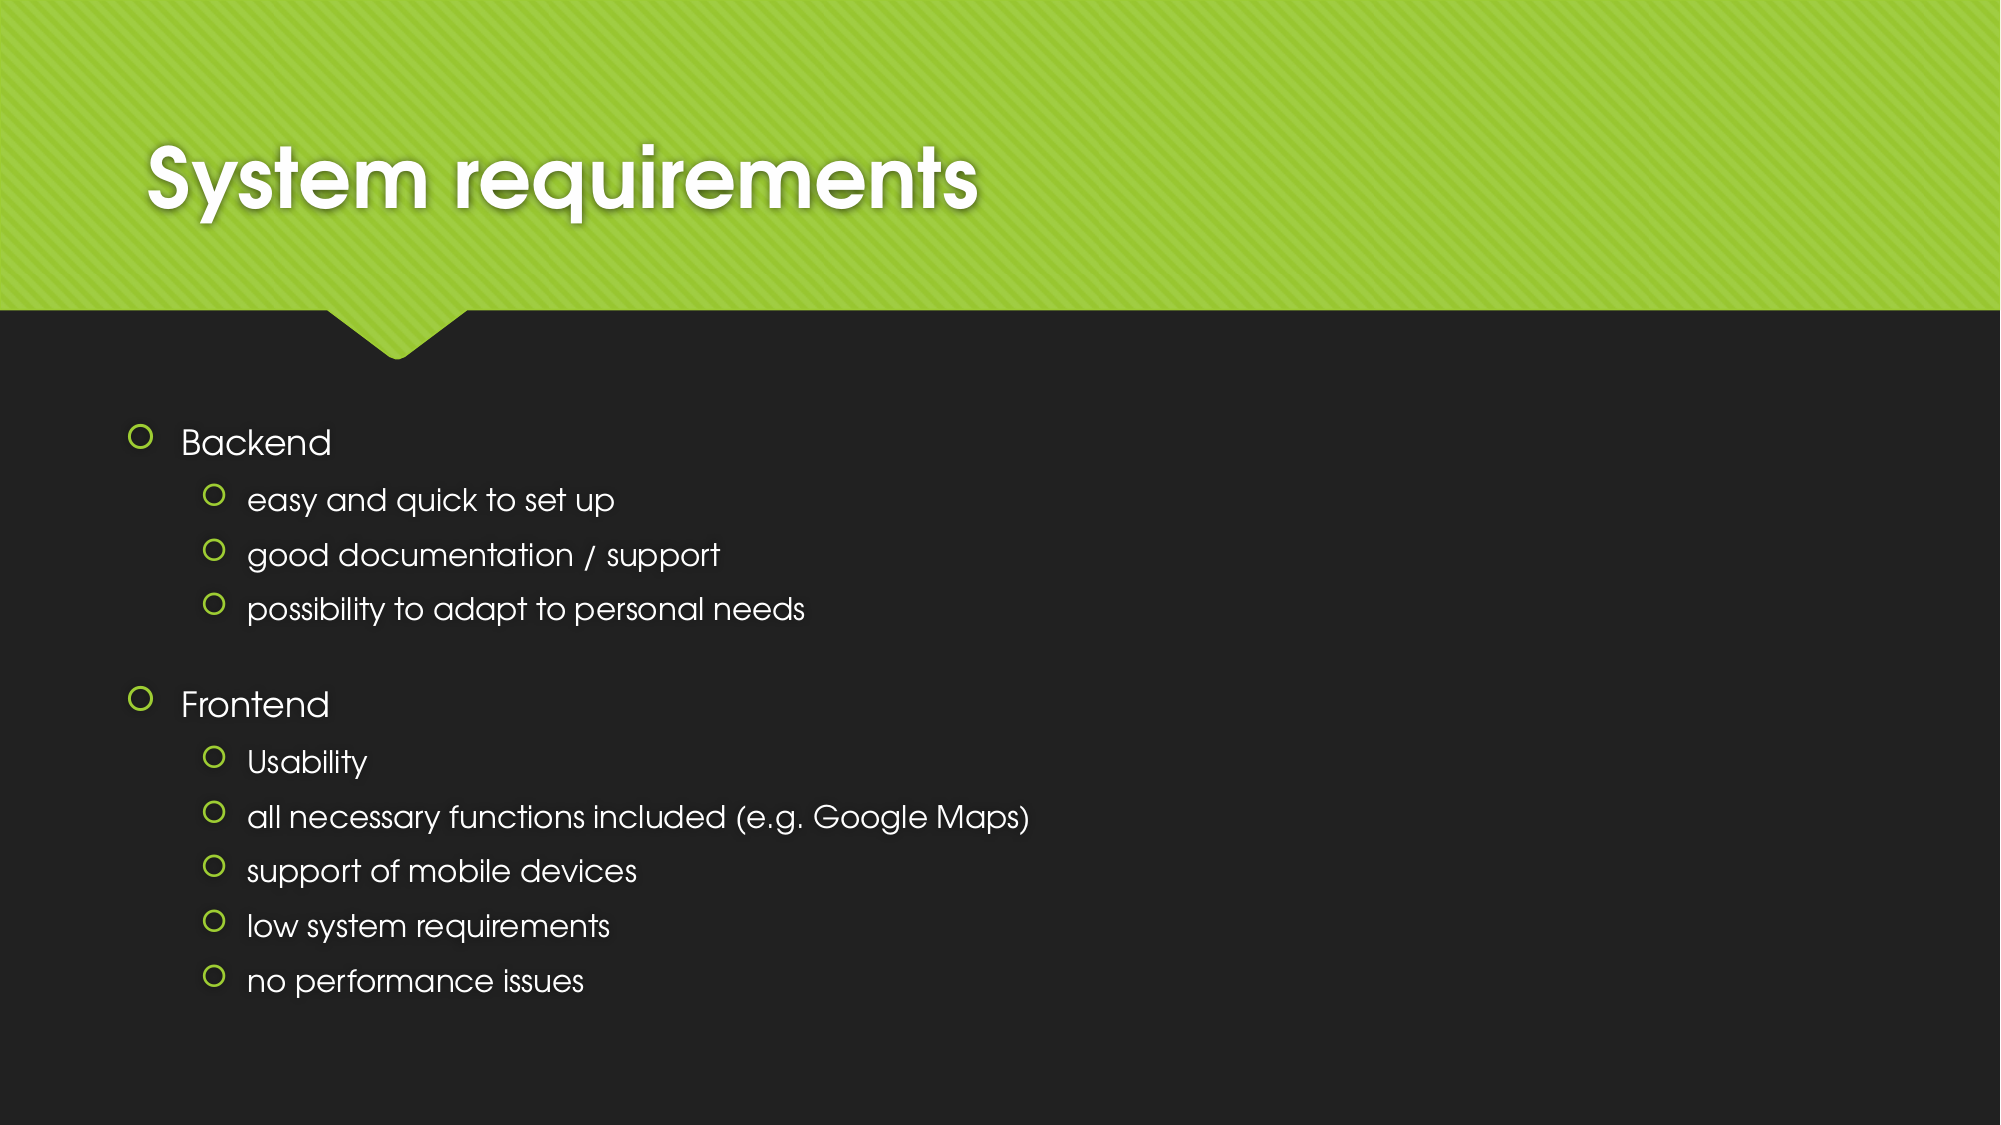

# System requirements
Backend
easy and quick to set up
good documentation / support
possibility to adapt to personal needs
Frontend
Usability
all necessary functions included (e.g. Google Maps)
support of mobile devices
low system requirements
no performance issues